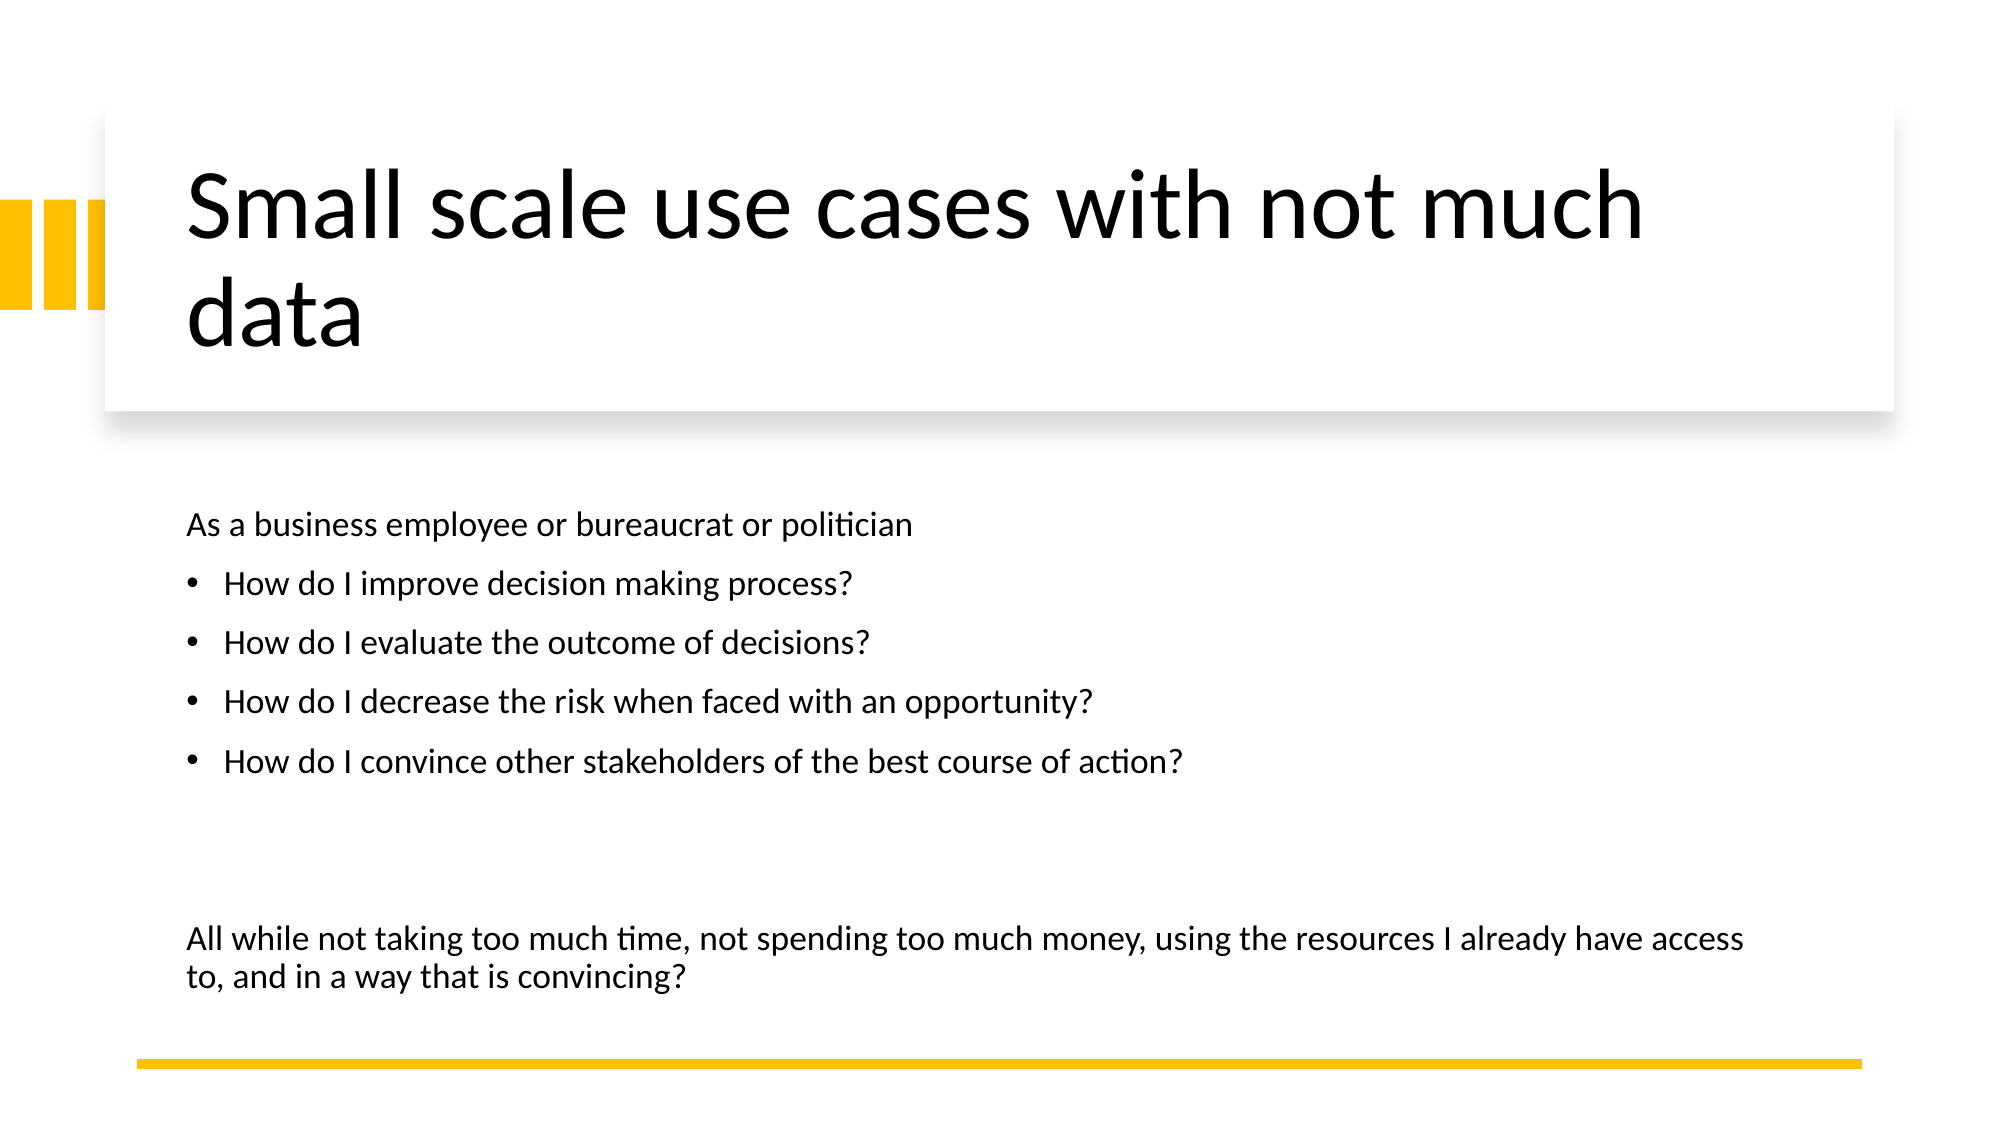

# Small scale use cases with not much data

As a business employee or bureaucrat or politician
How do I improve decision making process?
How do I evaluate the outcome of decisions?
How do I decrease the risk when faced with an opportunity?
How do I convince other stakeholders of the best course of action?

All while not taking too much time, not spending too much money, using the resources I already have access to, and in a way that is convincing?